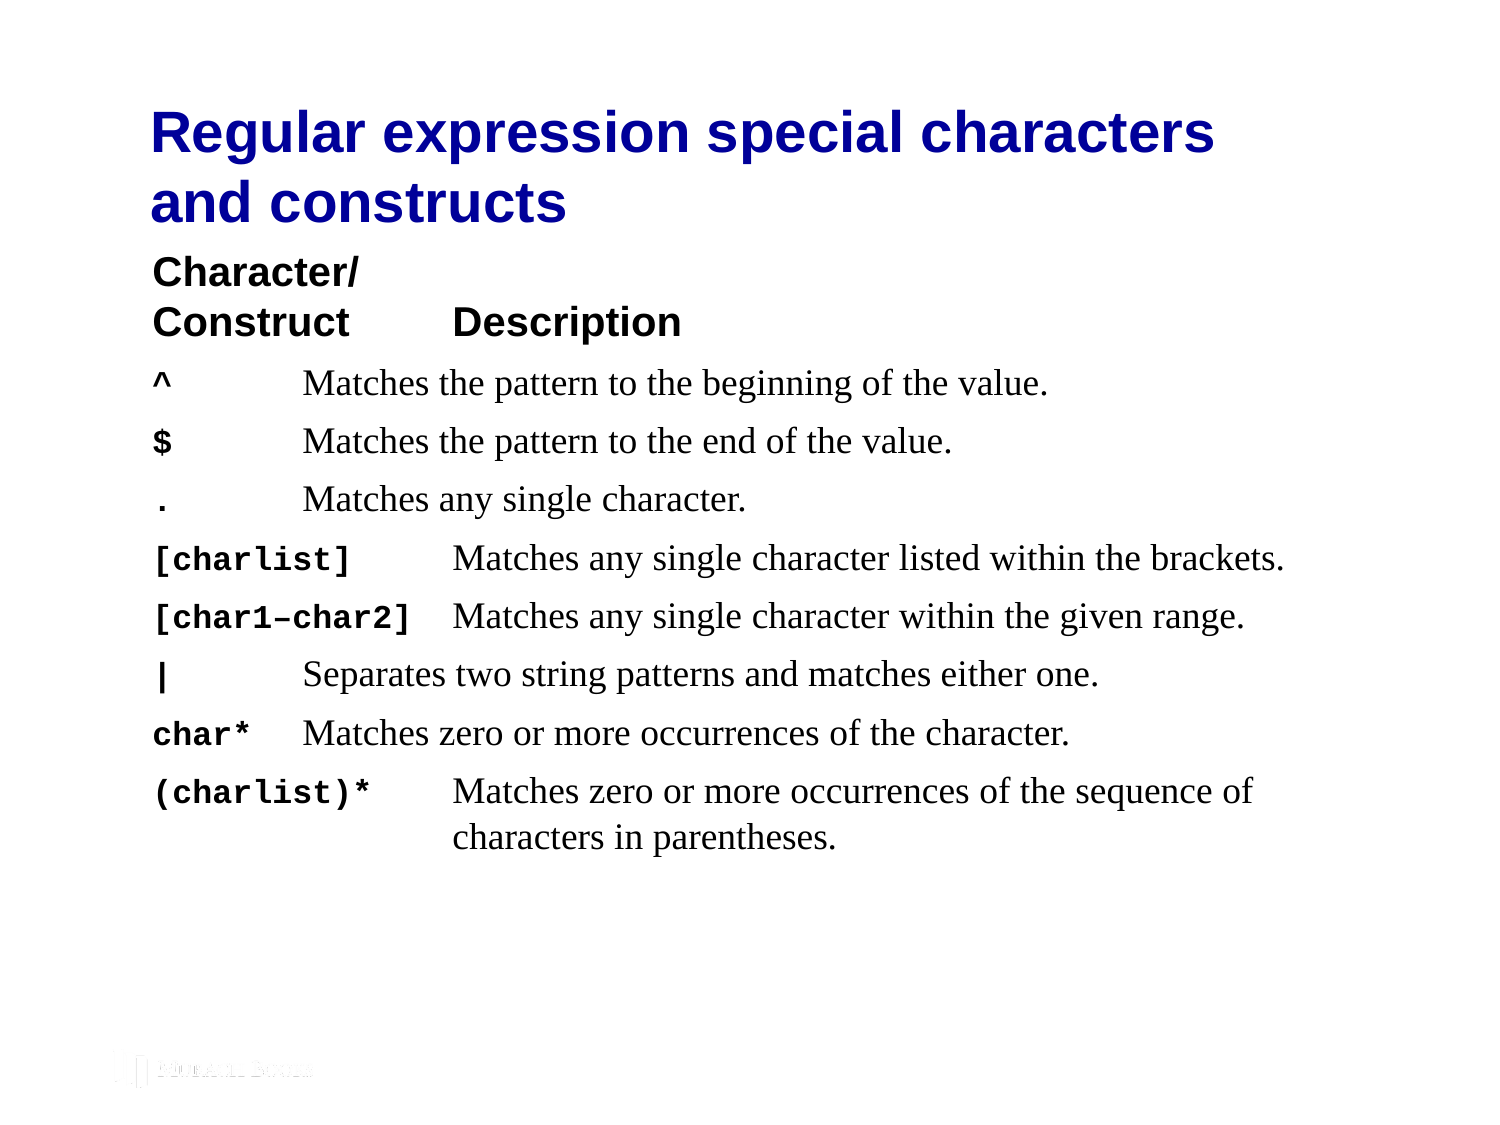

# Regular expression special characters and constructs
Character/
Construct 	Description
^	Matches the pattern to the beginning of the value.
$	Matches the pattern to the end of the value.
.	Matches any single character.
[charlist]	Matches any single character listed within the brackets.
[char1–char2]	Matches any single character within the given range.
|	Separates two string patterns and matches either one.
char*	Matches zero or more occurrences of the character.
(charlist)*	Matches zero or more occurrences of the sequence of 			characters in parentheses.

© 2019, Mike Murach & Associates, Inc.
Murach’s MySQL 3rd Edition

C9, Slide 341